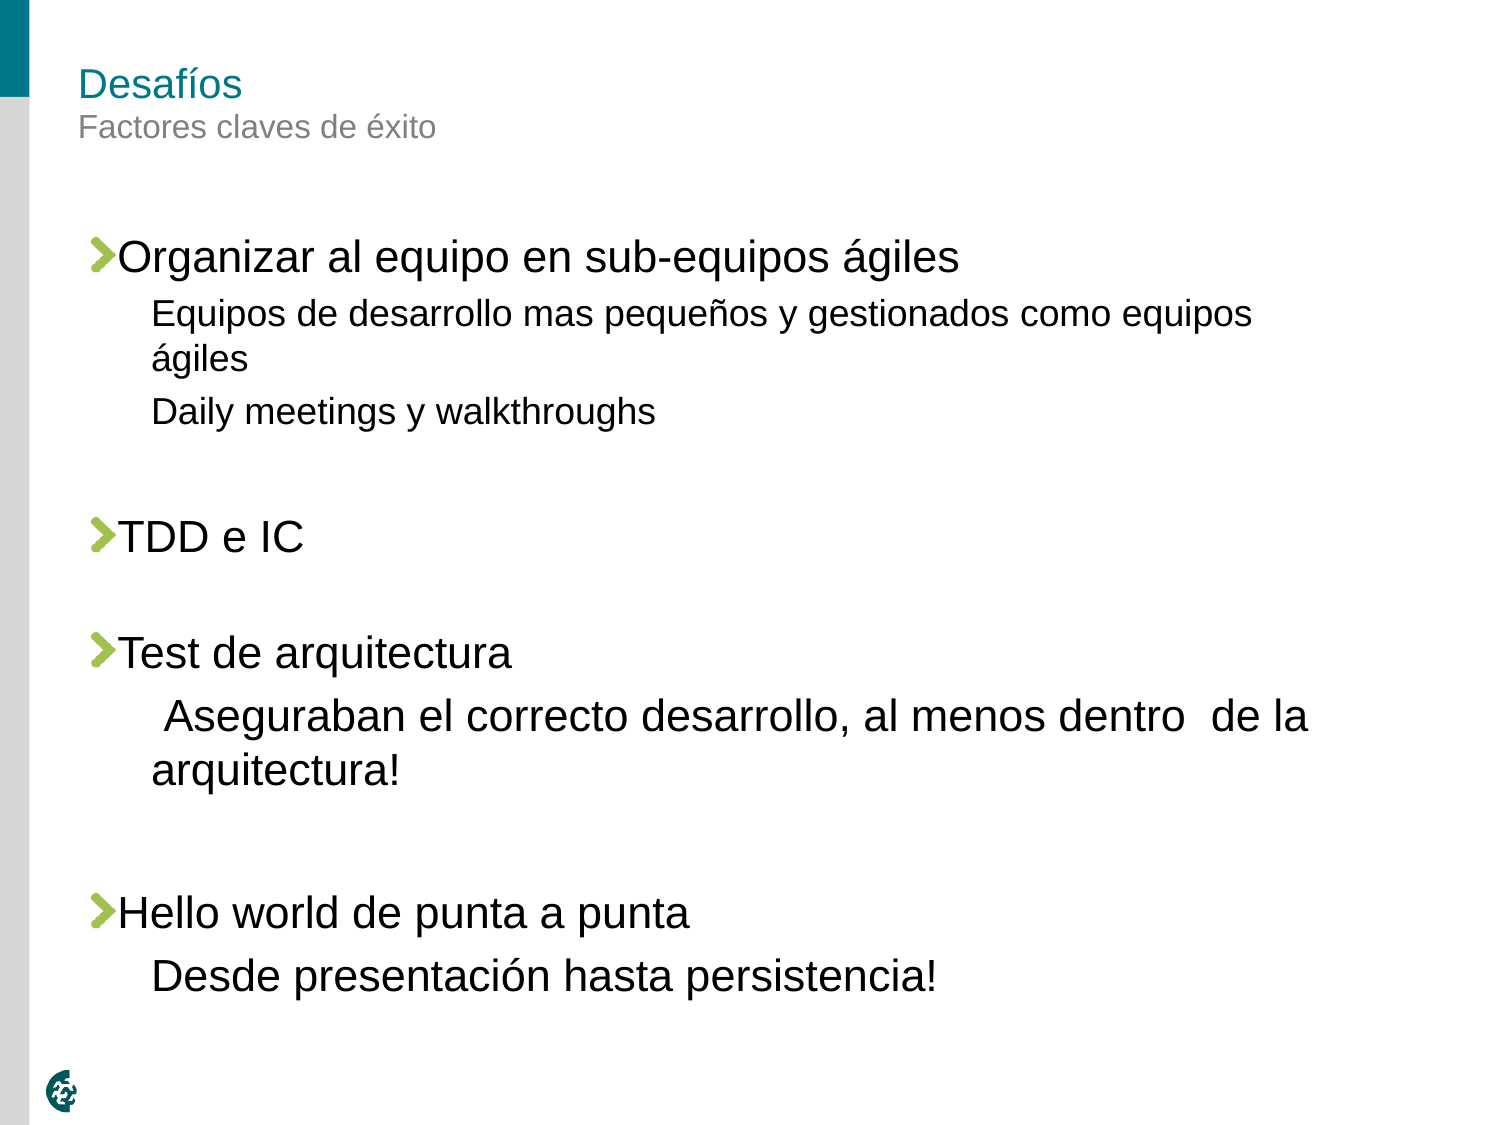

# Desafíos
Factores claves de éxito
Organizar al equipo en sub-equipos ágiles
Equipos de desarrollo mas pequeños y gestionados como equipos ágiles
Daily meetings y walkthroughs

TDD e IC

Test de arquitectura
 Aseguraban el correcto desarrollo, al menos dentro  de la arquitectura!

Hello world de punta a punta
Desde presentación hasta persistencia!